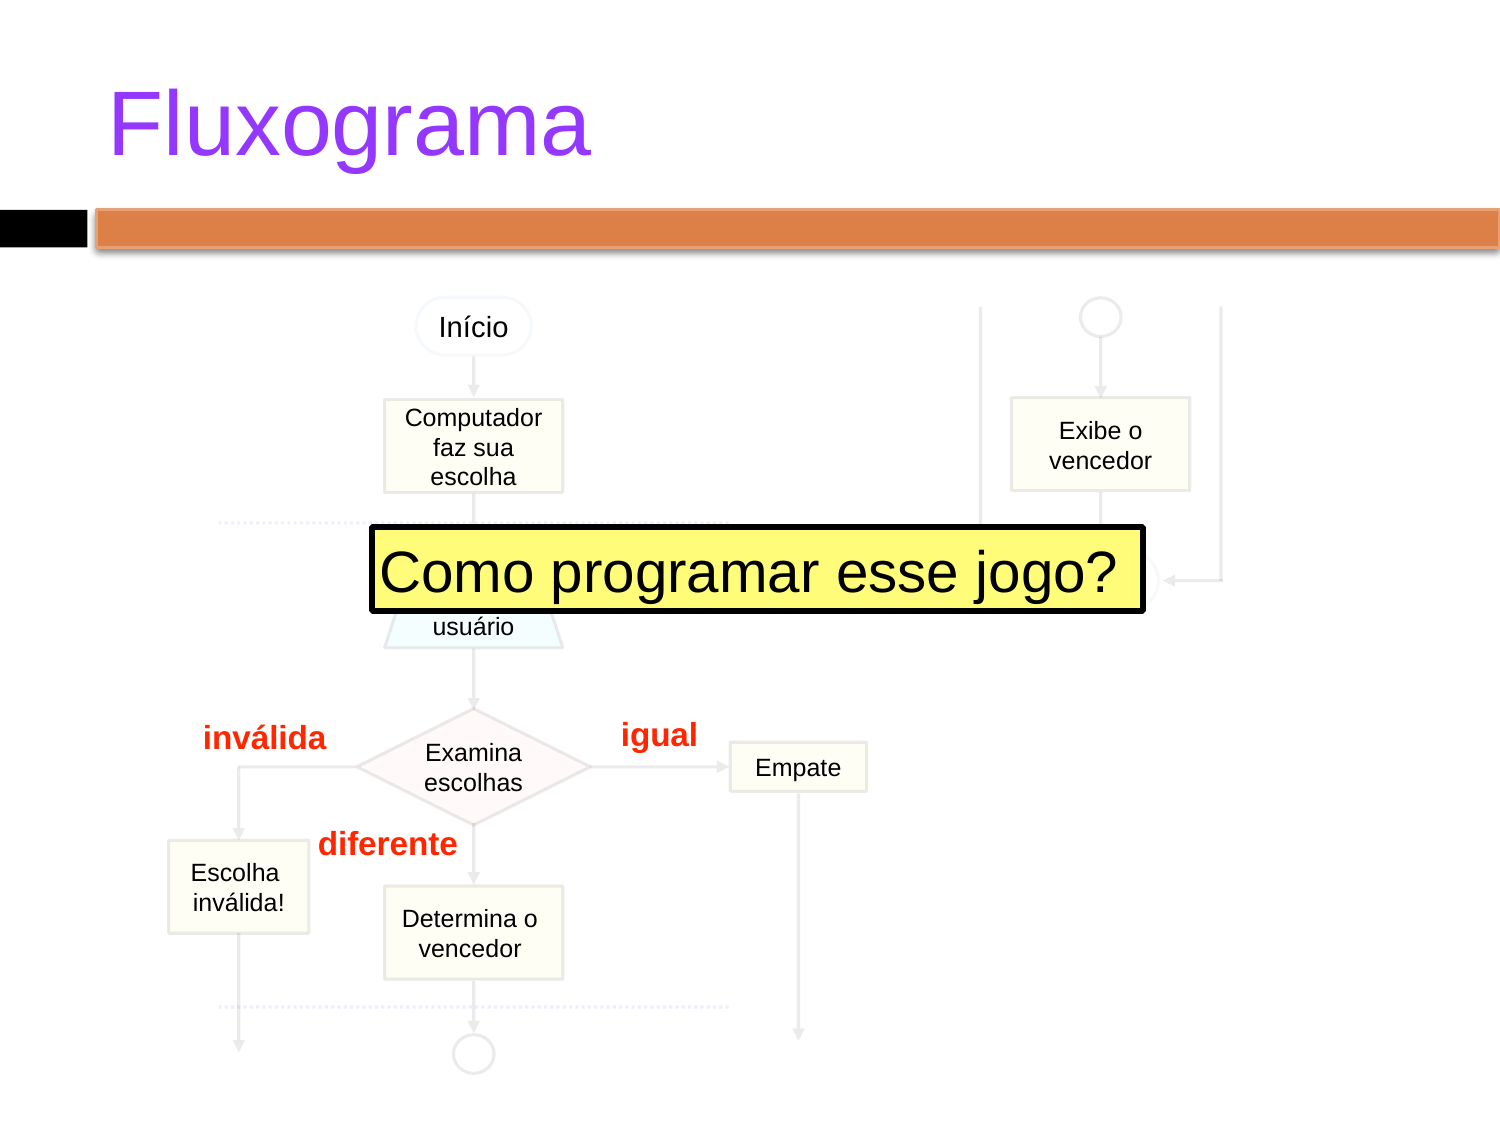

# Fluxograma
Início

Exibe o vencedor
Computador faz sua escolha

Como programar esse jogo?
Fim
Escolha do usuário

igual
inválida
Examina
escolhas
Empate

diferente

Escolha
inválida!
Determina o
vencedor

32